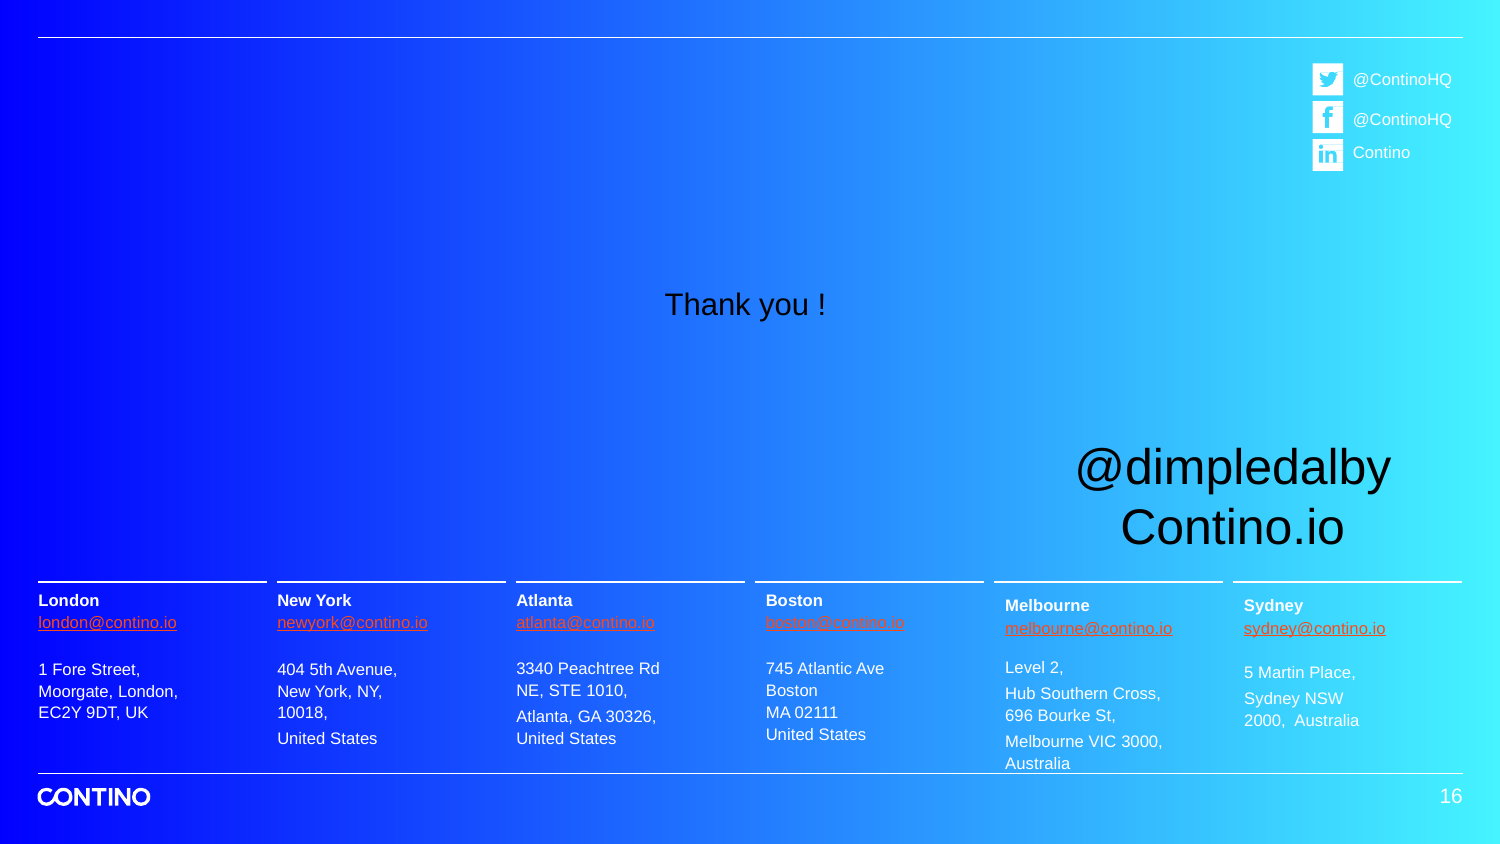

@ContinoHQ

@ContinoHQ

Contino
# Thank you !
@dimpledalby
Contino.io

London
london@contino.io
New York
newyork@contino.io
Boston
boston@contino.io
Atlanta
atlanta@contino.io
Melbourne
melbourne@contino.io
Sydney
sydney@contino.io
3340 Peachtree Rd NE, STE 1010,
Atlanta, GA 30326,  United States
745 Atlantic Ave
Boston
MA 02111
United States
1 Fore Street,  Moorgate, London,  EC2Y 9DT, UK
404 5th Avenue,  New York, NY,  10018,
United States
Level 2,
Hub Southern Cross,  696 Bourke St,
Melbourne VIC 3000,  Australia
5 Martin Place,
Sydney NSW 2000,  Australia
16